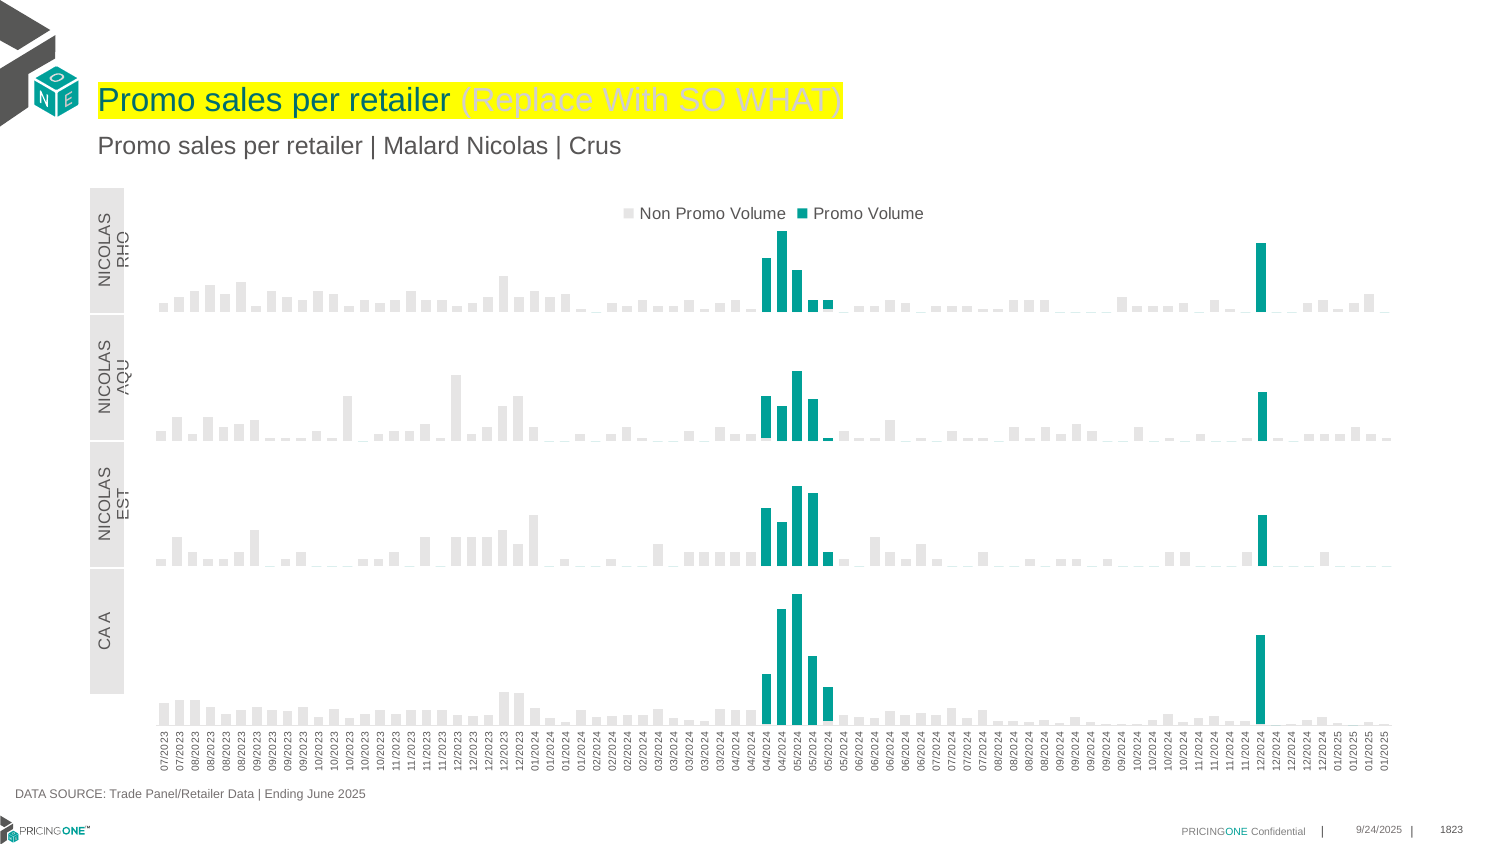

# Promo sales per retailer (Replace With SO WHAT)
Promo sales per retailer | Malard Nicolas | Crus
| NICOLAS RHO |
| --- |
| NICOLAS AQU |
| NICOLAS EST |
| CA A |

### Chart

| Category | Non Promo Volume | Promo Volume |
|---|---|---|
| 45130 | 3.0 | 0.0 |
| 45137 | 5.0 | 0.0 |
| 45144 | 7.0 | 0.0 |
| 45151 | 9.0 | 0.0 |
| 45158 | 6.0 | 0.0 |
| 45165 | 10.0 | 0.0 |
| 45172 | 2.0 | 0.0 |
| 45179 | 7.0 | 0.0 |
| 45186 | 5.0 | 0.0 |
| 45193 | 4.0 | 0.0 |
| 45200 | 7.0 | 0.0 |
| 45207 | 6.0 | 0.0 |
| 45214 | 2.0 | 0.0 |
| 45221 | 4.0 | 0.0 |
| 45228 | 3.0 | 0.0 |
| 45235 | 4.0 | 0.0 |
| 45242 | 7.0 | 0.0 |
| 45249 | 4.0 | 0.0 |
| 45256 | 4.0 | 0.0 |
| 45263 | 2.0 | 0.0 |
| 45270 | 3.0 | 0.0 |
| 45277 | 5.0 | 0.0 |
| 45284 | 12.0 | 0.0 |
| 45291 | 5.0 | 0.0 |
| 45298 | 7.0 | 0.0 |
| 45305 | 5.0 | 0.0 |
| 45312 | 6.0 | 0.0 |
| 45319 | 1.0 | 0.0 |
| 45326 | 0.0 | 0.0 |
| 45333 | 3.0 | 0.0 |
| 45340 | 2.0 | 0.0 |
| 45347 | 4.0 | 0.0 |
| 45354 | 2.0 | 0.0 |
| 45361 | 2.0 | 0.0 |
| 45368 | 4.0 | 0.0 |
| 45375 | 1.0 | 0.0 |
| 45382 | 3.0 | 0.0 |
| 45389 | 4.0 | 0.0 |
| 45396 | 1.0 | 0.0 |
| 45403 | 0.0 | 18.0 |
| 45410 | 0.0 | 27.0 |
| 45417 | 0.0 | 14.0 |
| 45424 | 0.0 | 4.0 |
| 45431 | 1.0 | 3.0 |
| 45438 | 0.0 | 0.0 |
| 45445 | 2.0 | 0.0 |
| 45452 | 2.0 | 0.0 |
| 45459 | 4.0 | 0.0 |
| 45466 | 3.0 | 0.0 |
| 45473 | 0.0 | 0.0 |
| 45480 | 2.0 | 0.0 |
| 45487 | 2.0 | 0.0 |
| 45494 | 2.0 | 0.0 |
| 45501 | 1.0 | 0.0 |
| 45508 | 1.0 | 0.0 |
| 45515 | 4.0 | 0.0 |
| 45522 | 4.0 | 0.0 |
| 45529 | 4.0 | 0.0 |
| 45536 | 0.0 | 0.0 |
| 45543 | 0.0 | 0.0 |
| 45550 | 0.0 | 0.0 |
| 45557 | 0.0 | 0.0 |
| 45564 | 5.0 | 0.0 |
| 45571 | 2.0 | 0.0 |
| 45578 | 2.0 | 0.0 |
| 45585 | 2.0 | 0.0 |
| 45592 | 3.0 | 0.0 |
| 45599 | 0.0 | 0.0 |
| 45606 | 4.0 | 0.0 |
| 45613 | 1.0 | 0.0 |
| 45620 | 0.0 | 0.0 |
| 45627 | 0.0 | 23.0 |
| 45634 | 0.0 | 0.0 |
| 45641 | 0.0 | 0.0 |
| 45648 | 3.0 | 0.0 |
| 45655 | 4.0 | 0.0 |
| 45662 | 1.0 | 0.0 |
| 45669 | 3.0 | 0.0 |
| 45676 | 6.0 | 0.0 |
| 45683 | 0.0 | 0.0 |

### Chart

| Category | Non Promo Volume | Promo Volume |
|---|---|---|
| 45130 | 3.0 | 0.0 |
| 45137 | 7.0 | 0.0 |
| 45144 | 2.0 | 0.0 |
| 45151 | 7.0 | 0.0 |
| 45158 | 4.0 | 0.0 |
| 45165 | 5.0 | 0.0 |
| 45172 | 6.0 | 0.0 |
| 45179 | 1.0 | 0.0 |
| 45186 | 1.0 | 0.0 |
| 45193 | 1.0 | 0.0 |
| 45200 | 3.0 | 0.0 |
| 45207 | 1.0 | 0.0 |
| 45214 | 13.0 | 0.0 |
| 45221 | 0.0 | 0.0 |
| 45228 | 2.0 | 0.0 |
| 45235 | 3.0 | 0.0 |
| 45242 | 3.0 | 0.0 |
| 45249 | 5.0 | 0.0 |
| 45256 | 1.0 | 0.0 |
| 45263 | 19.0 | 0.0 |
| 45270 | 2.0 | 0.0 |
| 45277 | 4.0 | 0.0 |
| 45284 | 10.0 | 0.0 |
| 45291 | 13.0 | 0.0 |
| 45298 | 4.0 | 0.0 |
| 45305 | 0.0 | 0.0 |
| 45312 | 0.0 | 0.0 |
| 45319 | 2.0 | 0.0 |
| 45326 | 0.0 | 0.0 |
| 45333 | 2.0 | 0.0 |
| 45340 | 4.0 | 0.0 |
| 45347 | 1.0 | 0.0 |
| 45354 | 0.0 | 0.0 |
| 45361 | 0.0 | 0.0 |
| 45368 | 3.0 | 0.0 |
| 45375 | 0.0 | 0.0 |
| 45382 | 4.0 | 0.0 |
| 45389 | 2.0 | 0.0 |
| 45396 | 2.0 | 0.0 |
| 45403 | 1.0 | 12.0 |
| 45410 | 0.0 | 10.0 |
| 45417 | 0.0 | 20.0 |
| 45424 | 0.0 | 12.0 |
| 45431 | 0.0 | 1.0 |
| 45438 | 3.0 | 0.0 |
| 45445 | 1.0 | 0.0 |
| 45452 | 1.0 | 0.0 |
| 45459 | 6.0 | 0.0 |
| 45466 | 0.0 | 0.0 |
| 45473 | 1.0 | 0.0 |
| 45480 | 0.0 | 0.0 |
| 45487 | 3.0 | 0.0 |
| 45494 | 1.0 | 0.0 |
| 45501 | 1.0 | 0.0 |
| 45508 | 0.0 | 0.0 |
| 45515 | 4.0 | 0.0 |
| 45522 | 1.0 | 0.0 |
| 45529 | 4.0 | 0.0 |
| 45536 | 2.0 | 0.0 |
| 45543 | 5.0 | 0.0 |
| 45550 | 3.0 | 0.0 |
| 45557 | 0.0 | 0.0 |
| 45564 | 0.0 | 0.0 |
| 45571 | 4.0 | 0.0 |
| 45578 | 0.0 | 0.0 |
| 45585 | 1.0 | 0.0 |
| 45592 | 0.0 | 0.0 |
| 45599 | 2.0 | 0.0 |
| 45606 | 0.0 | 0.0 |
| 45613 | 0.0 | 0.0 |
| 45620 | 1.0 | 0.0 |
| 45627 | 0.0 | 14.0 |
| 45634 | 1.0 | 0.0 |
| 45641 | 0.0 | 0.0 |
| 45648 | 2.0 | 0.0 |
| 45655 | 2.0 | 0.0 |
| 45662 | 2.0 | 0.0 |
| 45669 | 4.0 | 0.0 |
| 45676 | 2.0 | 0.0 |
| 45683 | 1.0 | 0.0 |

### Chart

| Category | Non Promo Volume | Promo Volume |
|---|---|---|
| 45130 | 1.0 | 0.0 |
| 45137 | 4.0 | 0.0 |
| 45144 | 2.0 | 0.0 |
| 45151 | 1.0 | 0.0 |
| 45158 | 1.0 | 0.0 |
| 45165 | 2.0 | 0.0 |
| 45172 | 5.0 | 0.0 |
| 45179 | 0.0 | 0.0 |
| 45186 | 1.0 | 0.0 |
| 45193 | 2.0 | 0.0 |
| 45200 | 0.0 | 0.0 |
| 45207 | 0.0 | 0.0 |
| 45214 | 0.0 | 0.0 |
| 45221 | 1.0 | 0.0 |
| 45228 | 1.0 | 0.0 |
| 45235 | 2.0 | 0.0 |
| 45242 | 0.0 | 0.0 |
| 45249 | 4.0 | 0.0 |
| 45256 | 0.0 | 0.0 |
| 45263 | 4.0 | 0.0 |
| 45270 | 4.0 | 0.0 |
| 45277 | 4.0 | 0.0 |
| 45284 | 5.0 | 0.0 |
| 45291 | 3.0 | 0.0 |
| 45298 | 7.0 | 0.0 |
| 45305 | 0.0 | 0.0 |
| 45312 | 1.0 | 0.0 |
| 45319 | 0.0 | 0.0 |
| 45326 | 0.0 | 0.0 |
| 45333 | 1.0 | 0.0 |
| 45340 | 0.0 | 0.0 |
| 45347 | 0.0 | 0.0 |
| 45354 | 3.0 | 0.0 |
| 45361 | 0.0 | 0.0 |
| 45368 | 2.0 | 0.0 |
| 45375 | 2.0 | 0.0 |
| 45382 | 2.0 | 0.0 |
| 45389 | 2.0 | 0.0 |
| 45396 | 2.0 | 0.0 |
| 45403 | 0.0 | 8.0 |
| 45410 | 0.0 | 6.0 |
| 45417 | 0.0 | 11.0 |
| 45424 | 0.0 | 10.0 |
| 45431 | 0.0 | 2.0 |
| 45438 | 1.0 | 0.0 |
| 45445 | 0.0 | 0.0 |
| 45452 | 4.0 | 0.0 |
| 45459 | 2.0 | 0.0 |
| 45466 | 1.0 | 0.0 |
| 45473 | 3.0 | 0.0 |
| 45480 | 1.0 | 0.0 |
| 45487 | 0.0 | 0.0 |
| 45494 | 0.0 | 0.0 |
| 45501 | 2.0 | 0.0 |
| 45508 | 0.0 | 0.0 |
| 45515 | 0.0 | 0.0 |
| 45522 | 1.0 | 0.0 |
| 45529 | 0.0 | 0.0 |
| 45536 | 1.0 | 0.0 |
| 45543 | 1.0 | 0.0 |
| 45550 | 0.0 | 0.0 |
| 45557 | 1.0 | 0.0 |
| 45564 | 0.0 | 0.0 |
| 45571 | 0.0 | 0.0 |
| 45578 | 0.0 | 0.0 |
| 45585 | 2.0 | 0.0 |
| 45592 | 2.0 | 0.0 |
| 45599 | 0.0 | 0.0 |
| 45606 | 0.0 | 0.0 |
| 45613 | 0.0 | 0.0 |
| 45620 | 2.0 | 0.0 |
| 45627 | 0.0 | 7.0 |
| 45634 | 0.0 | 0.0 |
| 45641 | 0.0 | 0.0 |
| 45648 | 0.0 | 0.0 |
| 45655 | 2.0 | 0.0 |
| 45662 | 0.0 | 0.0 |
| 45669 | 0.0 | 0.0 |
| 45676 | 0.0 | 0.0 |
| 45683 | 0.0 | 0.0 |

### Chart

| Category | Non Promo Volume | Promo Volume |
|---|---|---|
| 45130 | 19.0 | 0.0 |
| 45137 | 22.0 | 0.0 |
| 45144 | 22.0 | 0.0 |
| 45151 | 16.0 | 0.0 |
| 45158 | 10.0 | 0.0 |
| 45165 | 13.0 | 0.0 |
| 45172 | 16.0 | 0.0 |
| 45179 | 13.0 | 0.0 |
| 45186 | 12.0 | 0.0 |
| 45193 | 16.0 | 0.0 |
| 45200 | 7.0 | 0.0 |
| 45207 | 14.0 | 0.0 |
| 45214 | 6.0 | 0.0 |
| 45221 | 10.0 | 0.0 |
| 45228 | 13.0 | 0.0 |
| 45235 | 10.0 | 0.0 |
| 45242 | 13.0 | 0.0 |
| 45249 | 13.0 | 0.0 |
| 45256 | 13.0 | 0.0 |
| 45263 | 9.0 | 0.0 |
| 45270 | 8.0 | 0.0 |
| 45277 | 9.0 | 0.0 |
| 45284 | 29.0 | 0.0 |
| 45291 | 28.0 | 0.0 |
| 45298 | 15.0 | 0.0 |
| 45305 | 6.0 | 0.0 |
| 45312 | 3.0 | 0.0 |
| 45319 | 13.0 | 0.0 |
| 45326 | 7.0 | 0.0 |
| 45333 | 8.0 | 0.0 |
| 45340 | 9.0 | 0.0 |
| 45347 | 9.0 | 0.0 |
| 45354 | 14.0 | 0.0 |
| 45361 | 6.0 | 0.0 |
| 45368 | 5.0 | 0.0 |
| 45375 | 4.0 | 0.0 |
| 45382 | 14.0 | 0.0 |
| 45389 | 13.0 | 0.0 |
| 45396 | 13.0 | 0.0 |
| 45403 | 1.0 | 44.0 |
| 45410 | 0.0 | 101.0 |
| 45417 | 0.0 | 114.0 |
| 45424 | 0.0 | 60.0 |
| 45431 | 4.0 | 29.0 |
| 45438 | 9.0 | 0.0 |
| 45445 | 7.0 | 0.0 |
| 45452 | 6.0 | 0.0 |
| 45459 | 12.0 | 0.0 |
| 45466 | 9.0 | 0.0 |
| 45473 | 11.0 | 0.0 |
| 45480 | 9.0 | 0.0 |
| 45487 | 15.0 | 0.0 |
| 45494 | 6.0 | 0.0 |
| 45501 | 13.0 | 0.0 |
| 45508 | 4.0 | 0.0 |
| 45515 | 4.0 | 0.0 |
| 45522 | 3.0 | 0.0 |
| 45529 | 5.0 | 0.0 |
| 45536 | 2.0 | 0.0 |
| 45543 | 7.0 | 0.0 |
| 45550 | 3.0 | 0.0 |
| 45557 | 1.0 | 0.0 |
| 45564 | 1.0 | 0.0 |
| 45571 | 1.0 | 0.0 |
| 45578 | 5.0 | 0.0 |
| 45585 | 10.0 | 0.0 |
| 45592 | 3.0 | 0.0 |
| 45599 | 6.0 | 0.0 |
| 45606 | 8.0 | 0.0 |
| 45613 | 4.0 | 0.0 |
| 45620 | 4.0 | 0.0 |
| 45627 | 1.0 | 78.0 |
| 45634 | 0.0 | 0.0 |
| 45641 | 1.0 | 0.0 |
| 45648 | 5.0 | 0.0 |
| 45655 | 7.0 | 0.0 |
| 45662 | 2.0 | 0.0 |
| 45669 | 0.0 | 0.0 |
| 45676 | 3.0 | 0.0 |
| 45683 | 1.0 | 0.0 |
DATA SOURCE: Trade Panel/Retailer Data | Ending June 2025

9/24/2025
1823